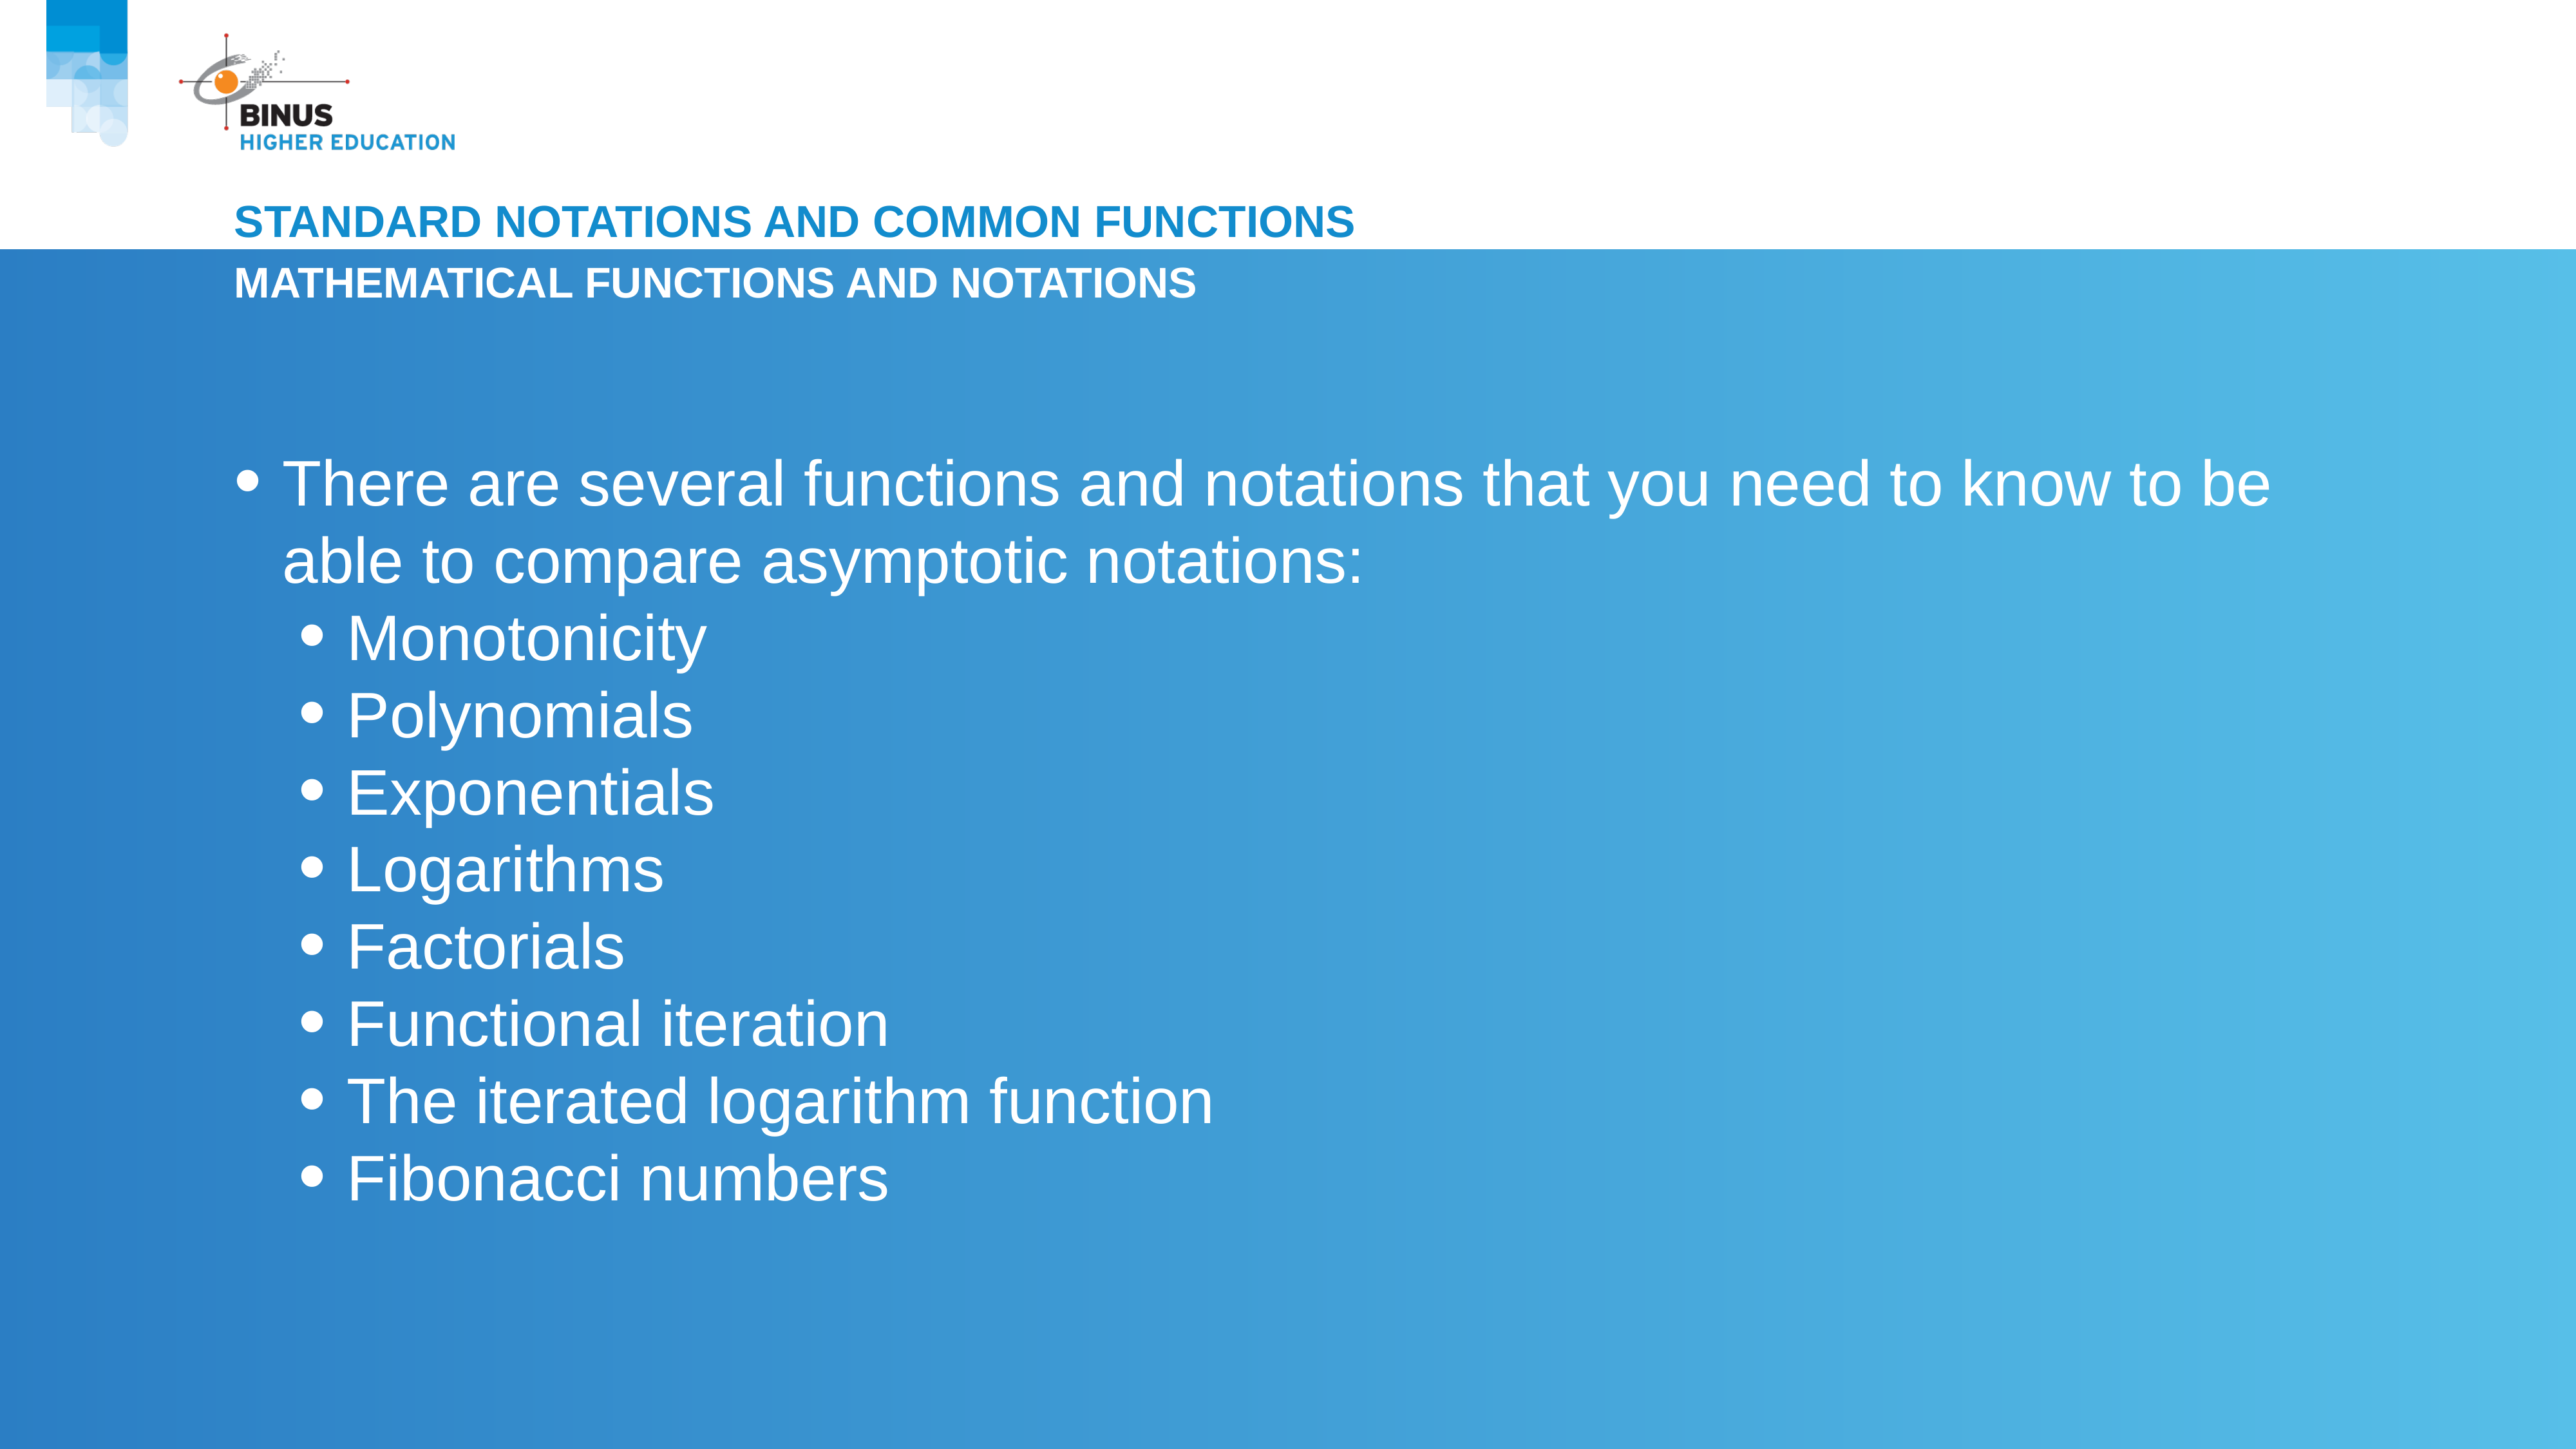

# Standard notations and common functions
Mathematical functions and notations
There are several functions and notations that you need to know to be able to compare asymptotic notations:
Monotonicity
Polynomials
Exponentials
Logarithms
Factorials
Functional iteration
The iterated logarithm function
Fibonacci numbers